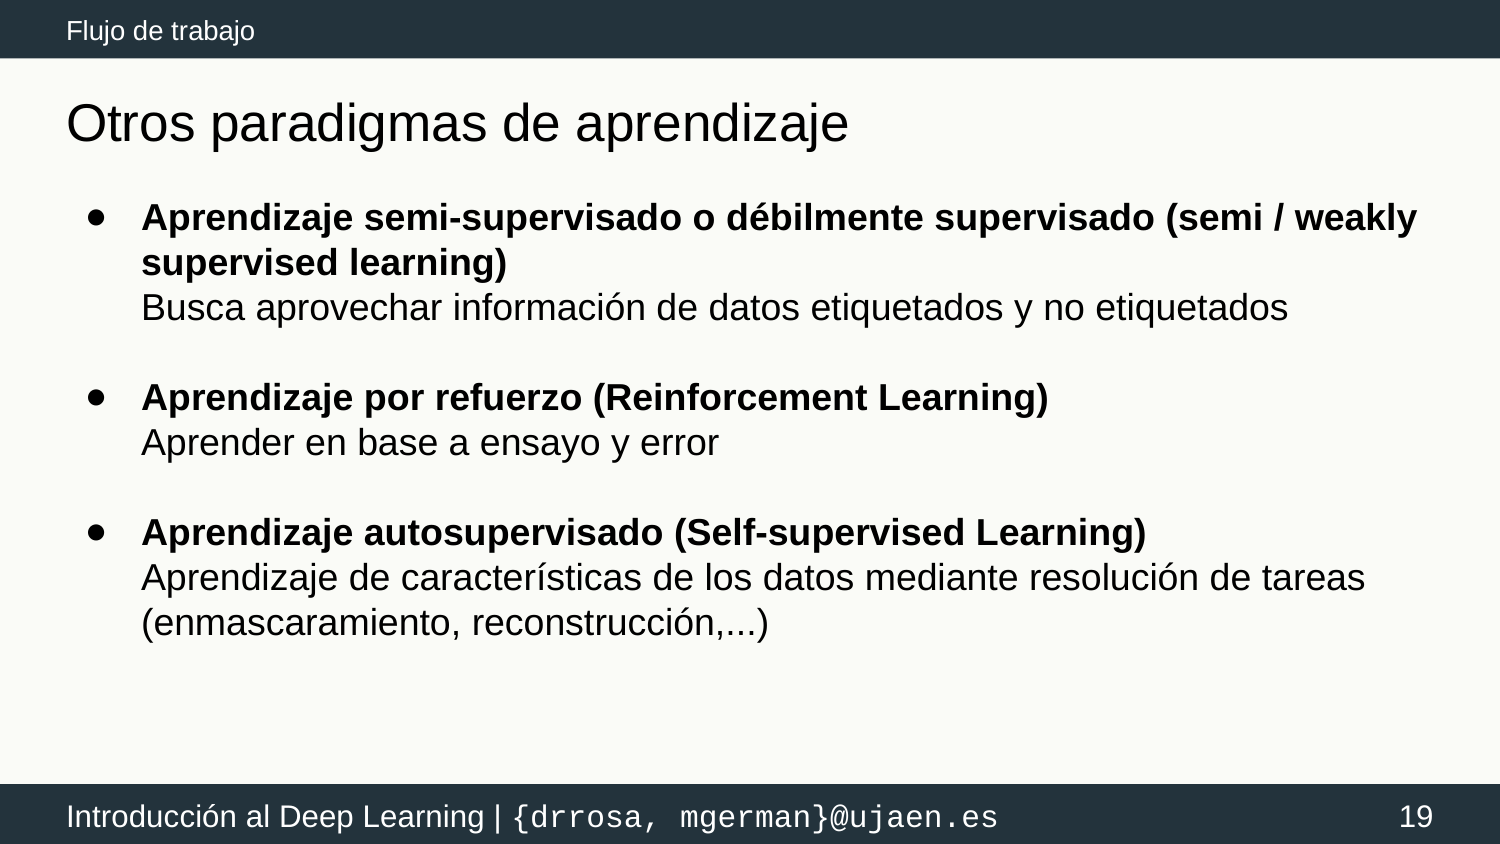

Flujo de trabajo
# Otros paradigmas de aprendizaje
Aprendizaje semi-supervisado o débilmente supervisado (semi / weakly supervised learning)
Busca aprovechar información de datos etiquetados y no etiquetados

Aprendizaje por refuerzo (Reinforcement Learning)
Aprender en base a ensayo y error

Aprendizaje autosupervisado (Self-supervised Learning)
Aprendizaje de características de los datos mediante resolución de tareas (enmascaramiento, reconstrucción,...)
19